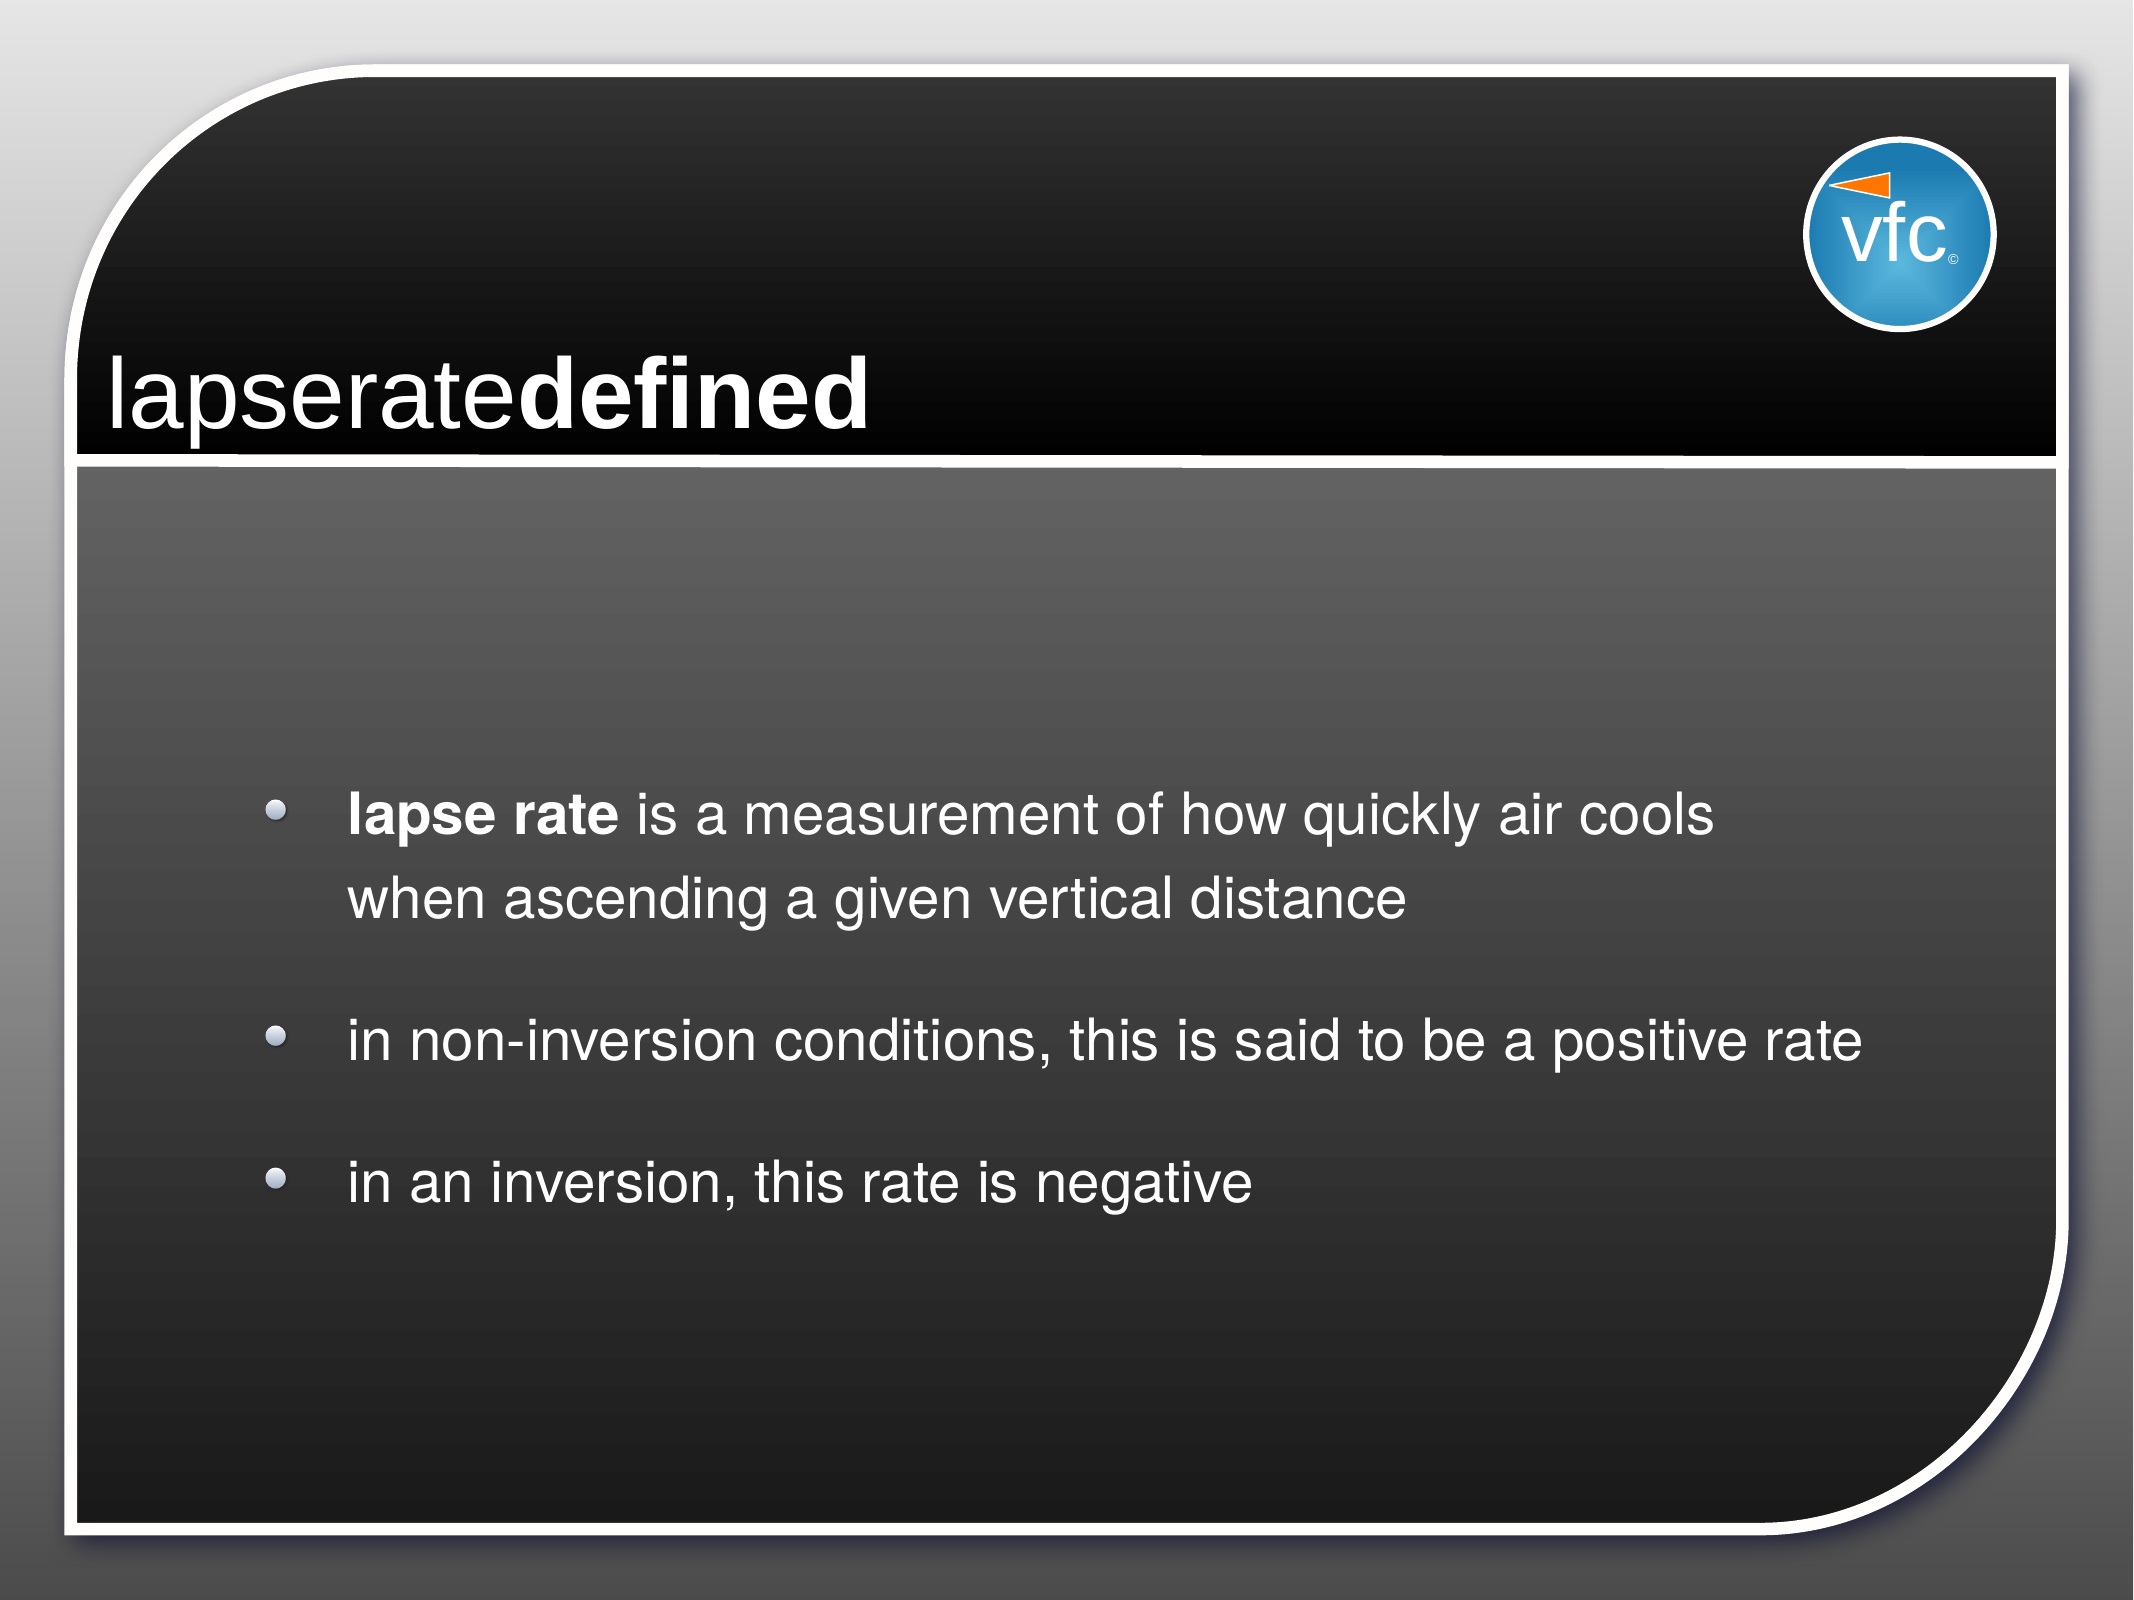

vfc©

# lapseratedefined

lapse rate is a measurement of how quickly air cools when ascending a given vertical distance
in non-inversion conditions, this is said to be a positive rate
in an inversion, this rate is negative